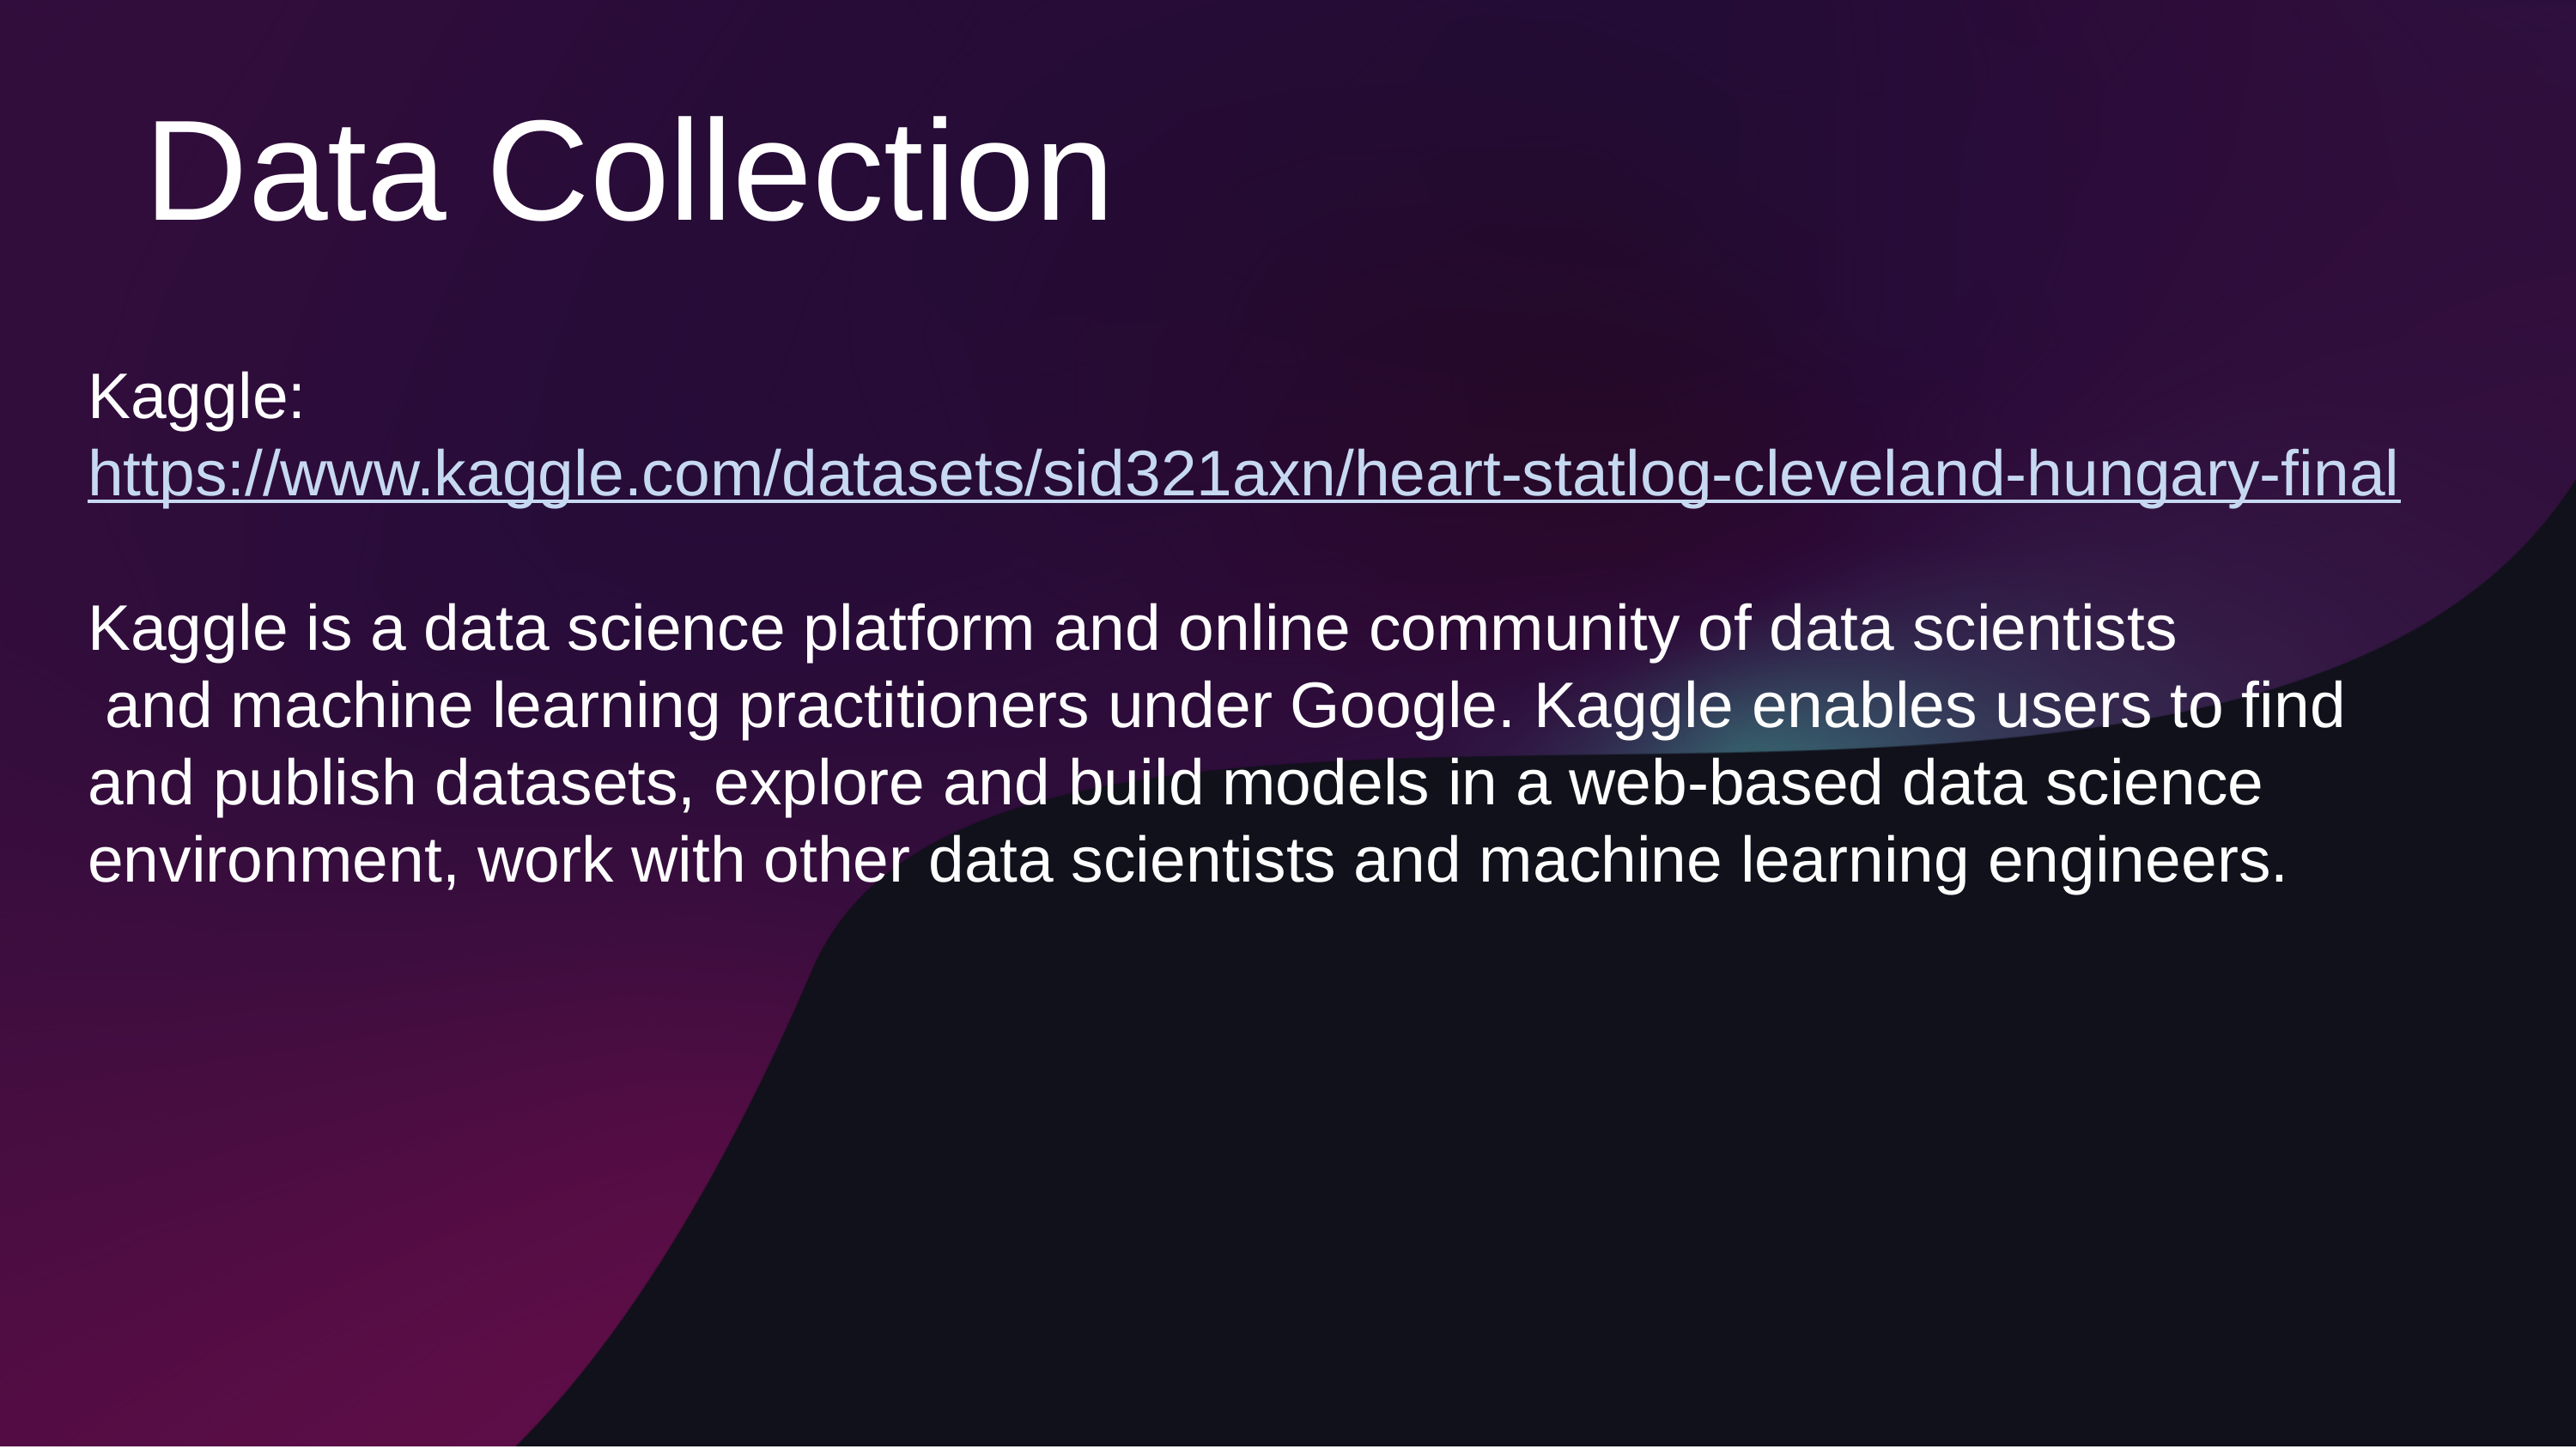

Data Collection
Kaggle:
https://www.kaggle.com/datasets/sid321axn/heart-statlog-cleveland-hungary-final

Kaggle is a data science platform and online community of data scientists  and machine learning practitioners under Google. Kaggle enables users to find and publish datasets, explore and build models in a web-based data science environment, work with other data scientists and machine learning engineers.